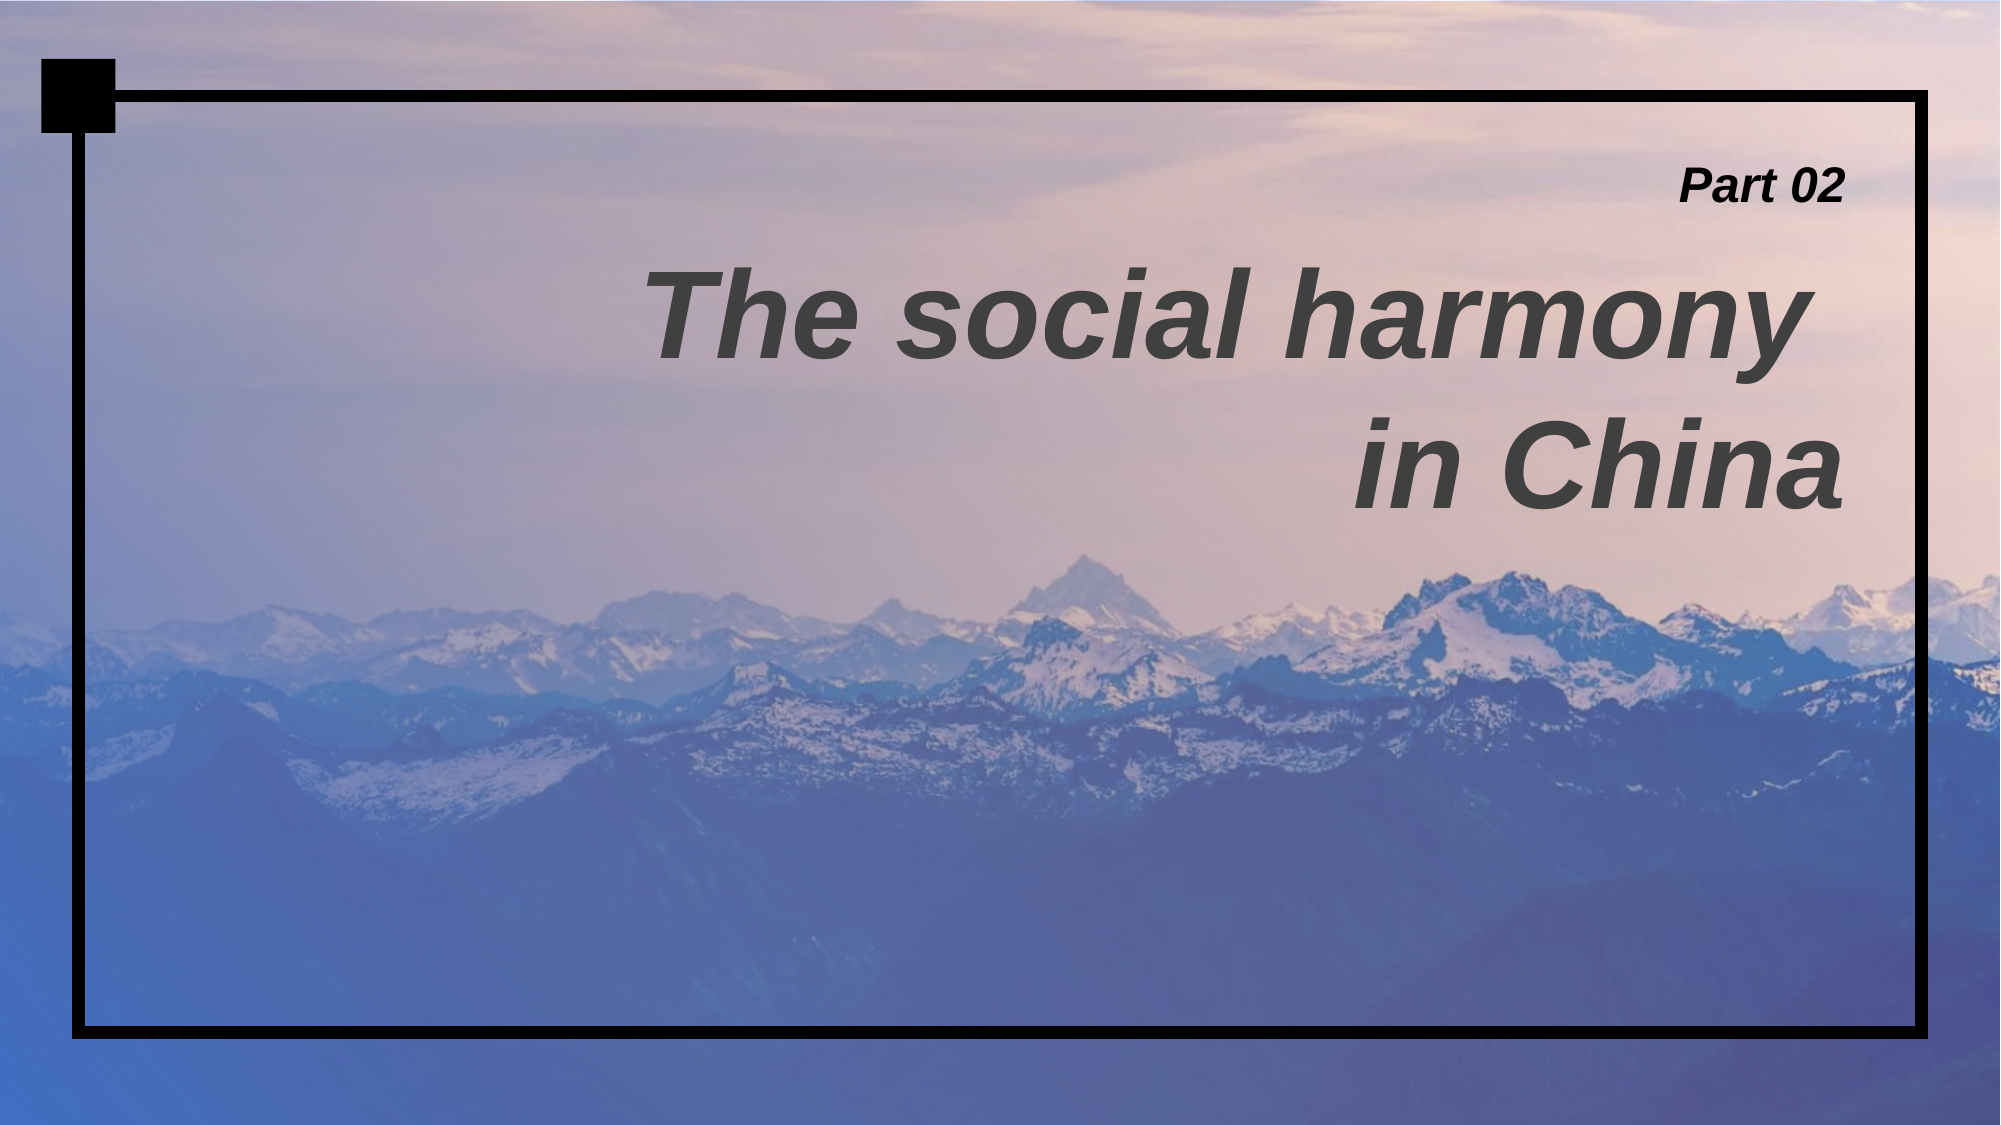

Part 02
# The social harmony in China